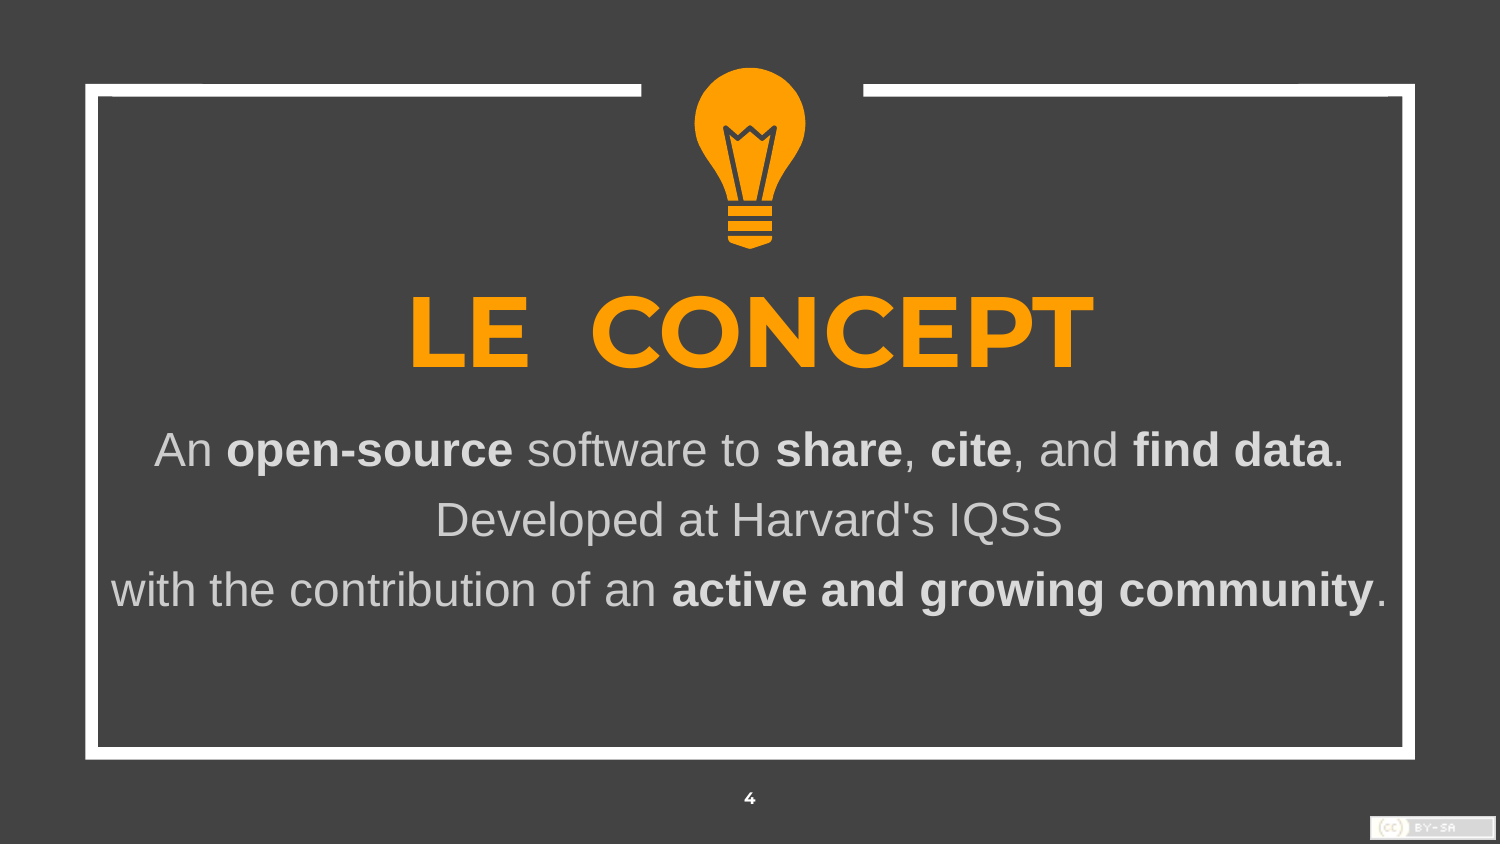

LE  CONCEPT
An open-source software to share, cite, and find data.
Developed at Harvard's IQSS
with the contribution of an active and growing community.
4